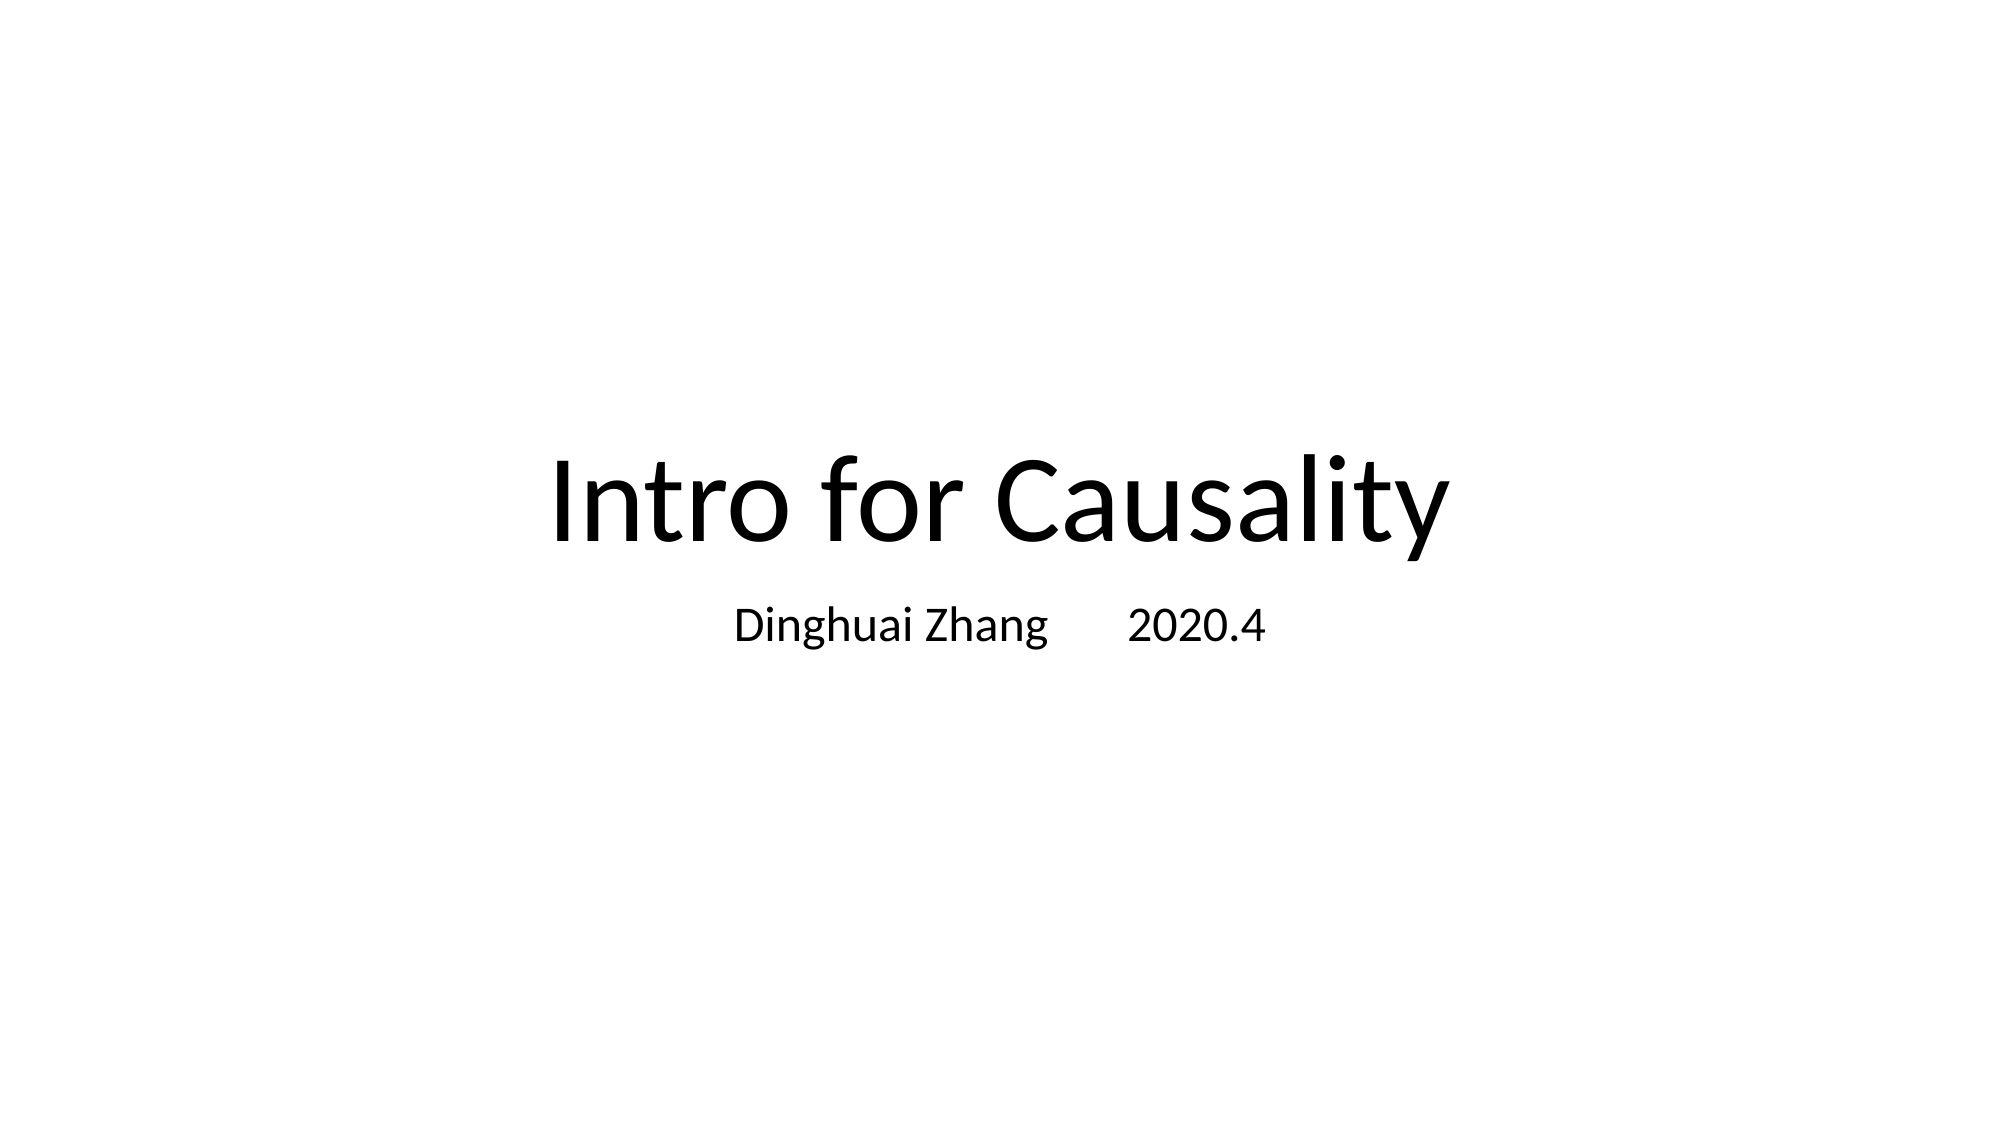

# Intro for Causality
Dinghuai Zhang       2020.4